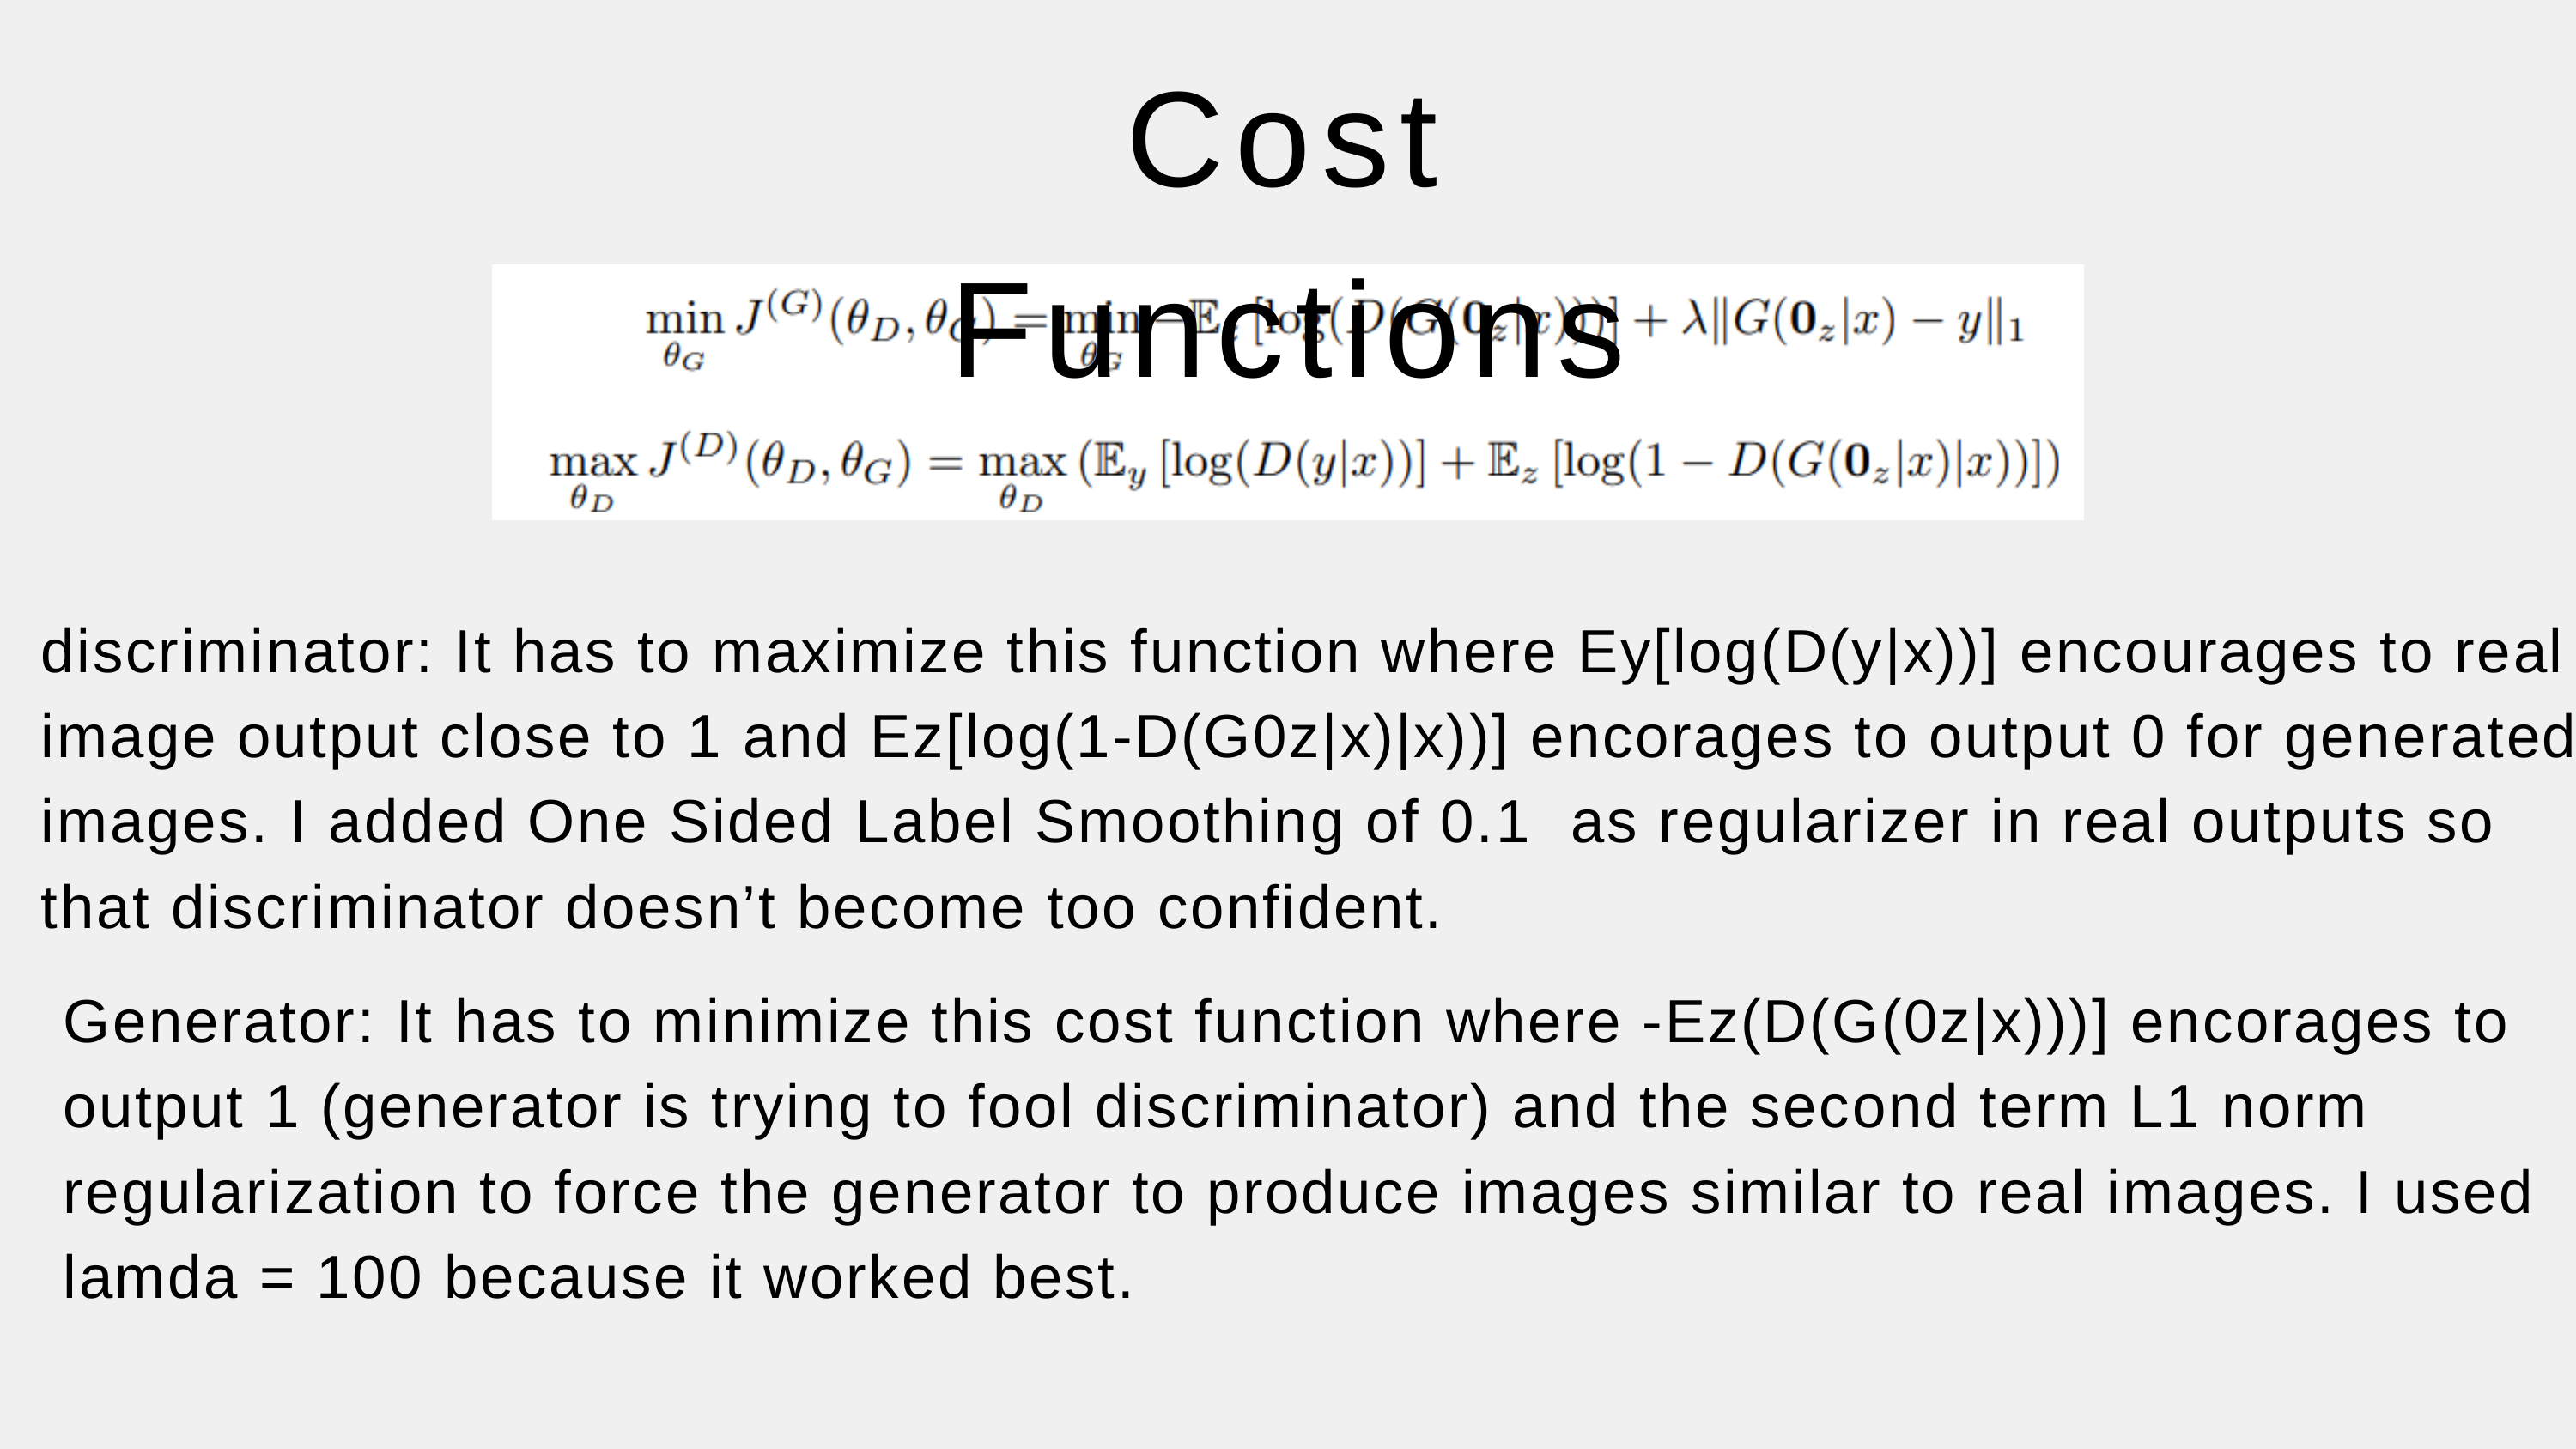

Cost Functions

discriminator: It has to maximize this function where Ey[log(D(y|x))] encourages to real image output close to 1 and Ez[log(1-D(G0z|x)|x))] encorages to output 0 for generated images. I added One Sided Label Smoothing of 0.1  as regularizer in real outputs so that discriminator doesn’t become too confident.
Generator: It has to minimize this cost function where -Ez(D(G(0z|x)))] encorages to output 1 (generator is trying to fool discriminator) and the second term L1 norm regularization to force the generator to produce images similar to real images. I used lamda = 100 because it worked best.